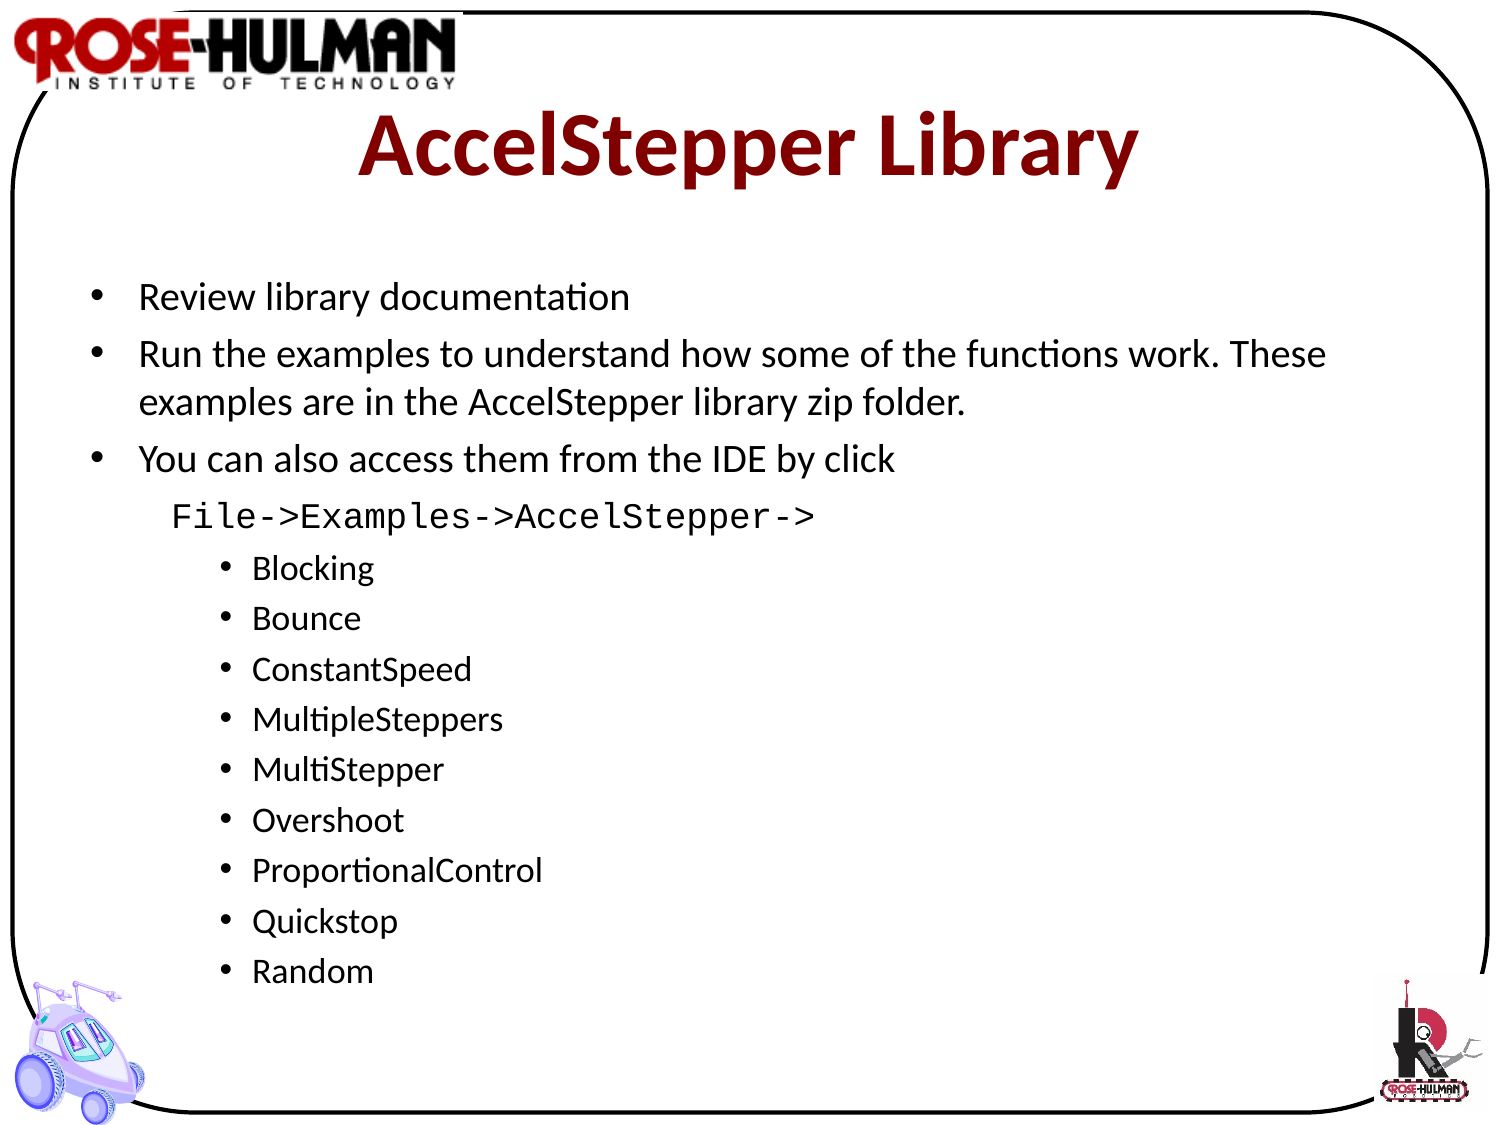

# AccelStepper Library
Review library documentation
Run the examples to understand how some of the functions work. These examples are in the AccelStepper library zip folder.
You can also access them from the IDE by click
	File->Examples->AccelStepper->
Blocking
Bounce
ConstantSpeed
MultipleSteppers
MultiStepper
Overshoot
ProportionalControl
Quickstop
Random